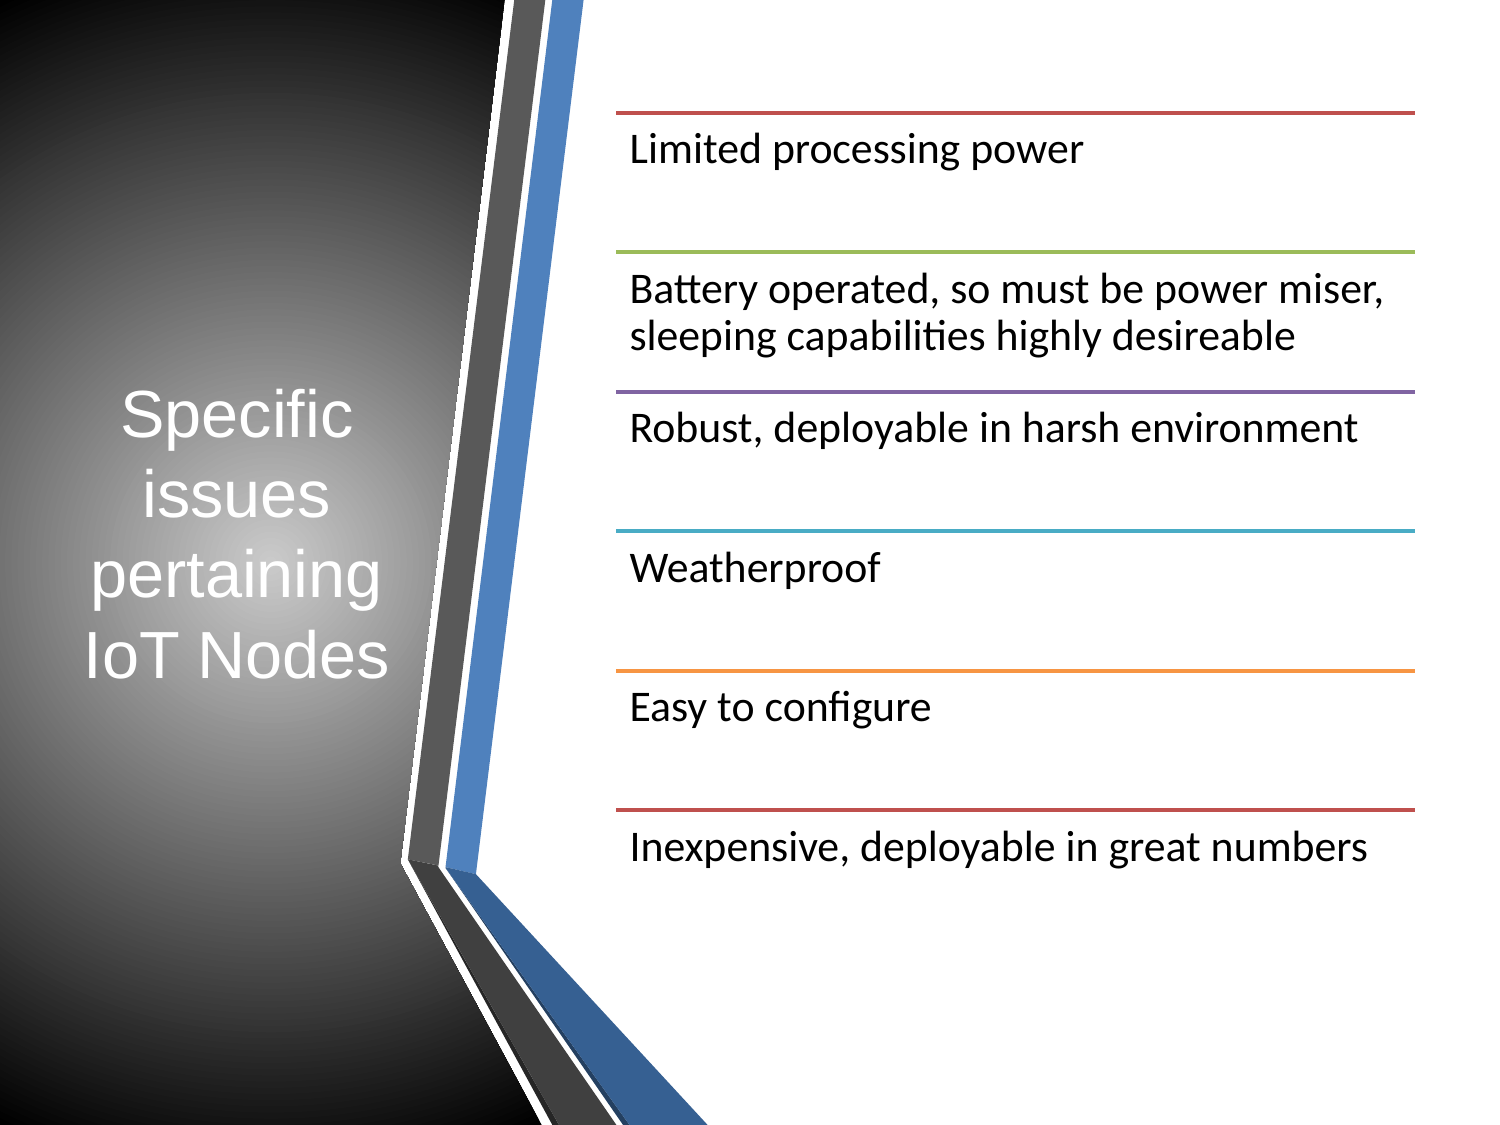

# Specific issues pertaining IoT Nodes

Limited processing power

Battery operated, so must be power miser, sleeping capabilities highly desireable

Robust, deployable in harsh environment

Weatherproof

Easy to configure

Inexpensive, deployable in great numbers